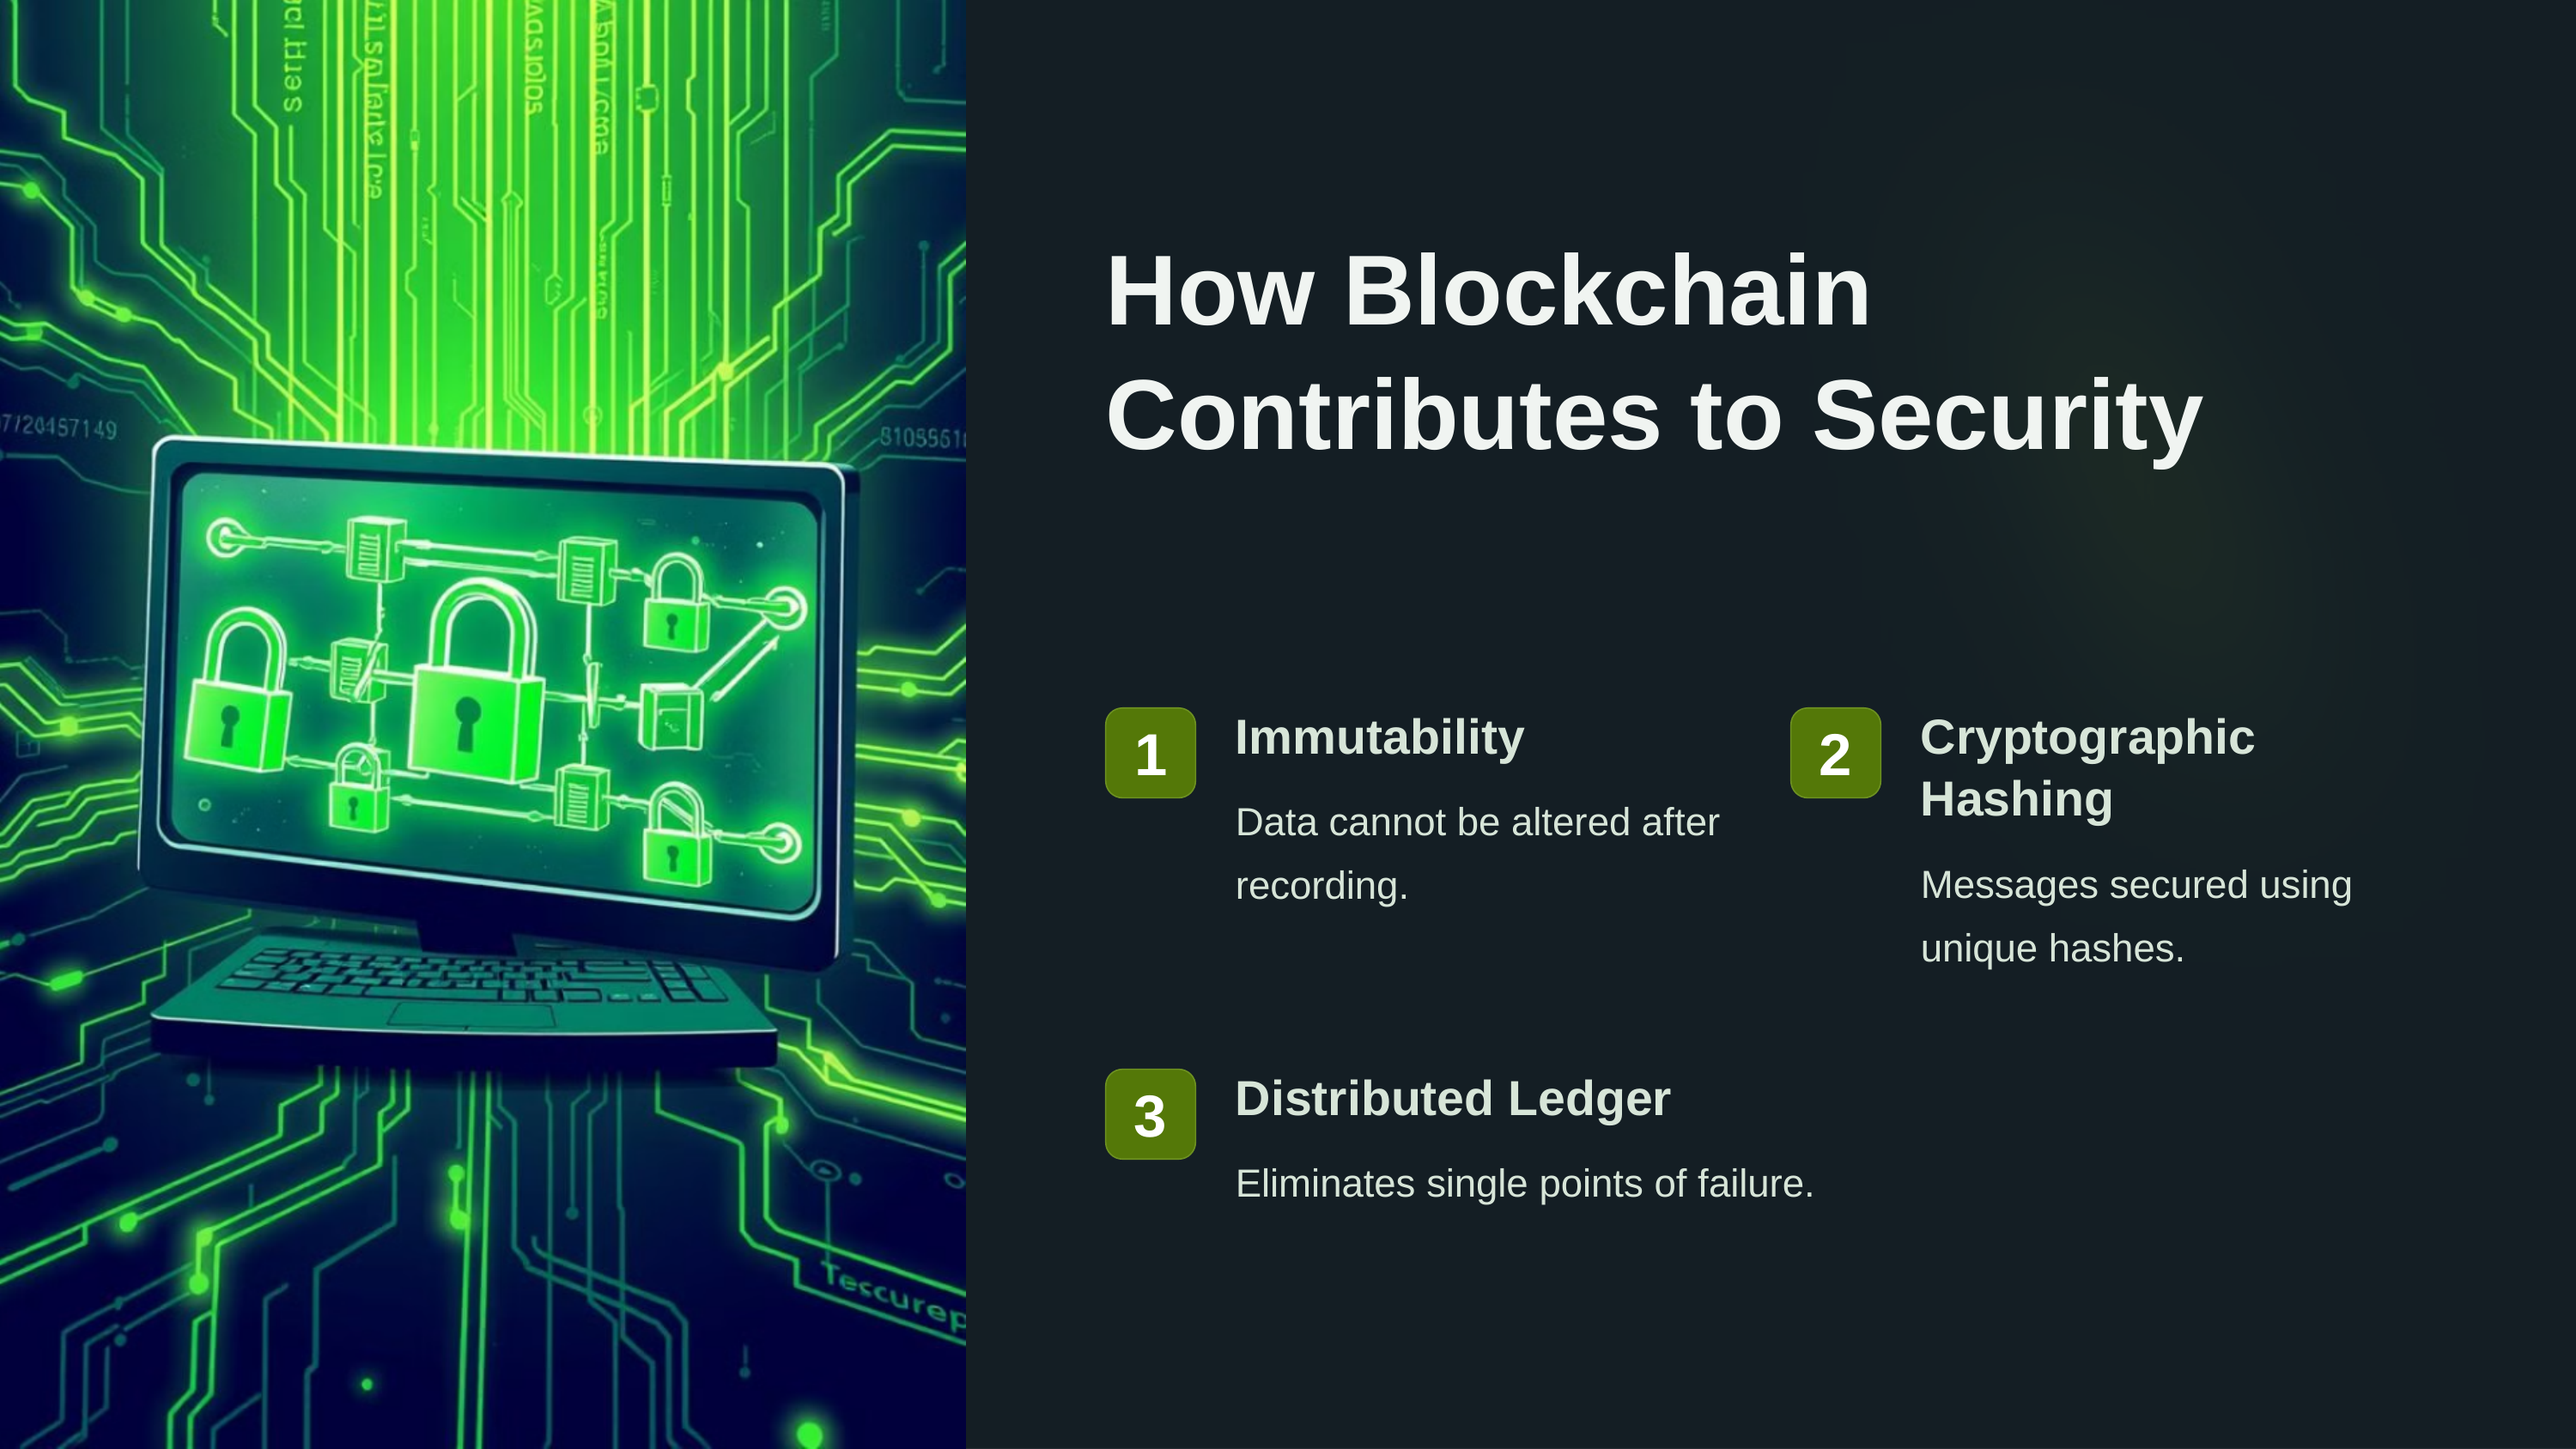

How Blockchain Contributes to Security
Immutability
Cryptographic Hashing

1
2
Data cannot be altered after recording.
Messages secured using unique hashes.
Distributed Ledger

3
Eliminates single points of failure.